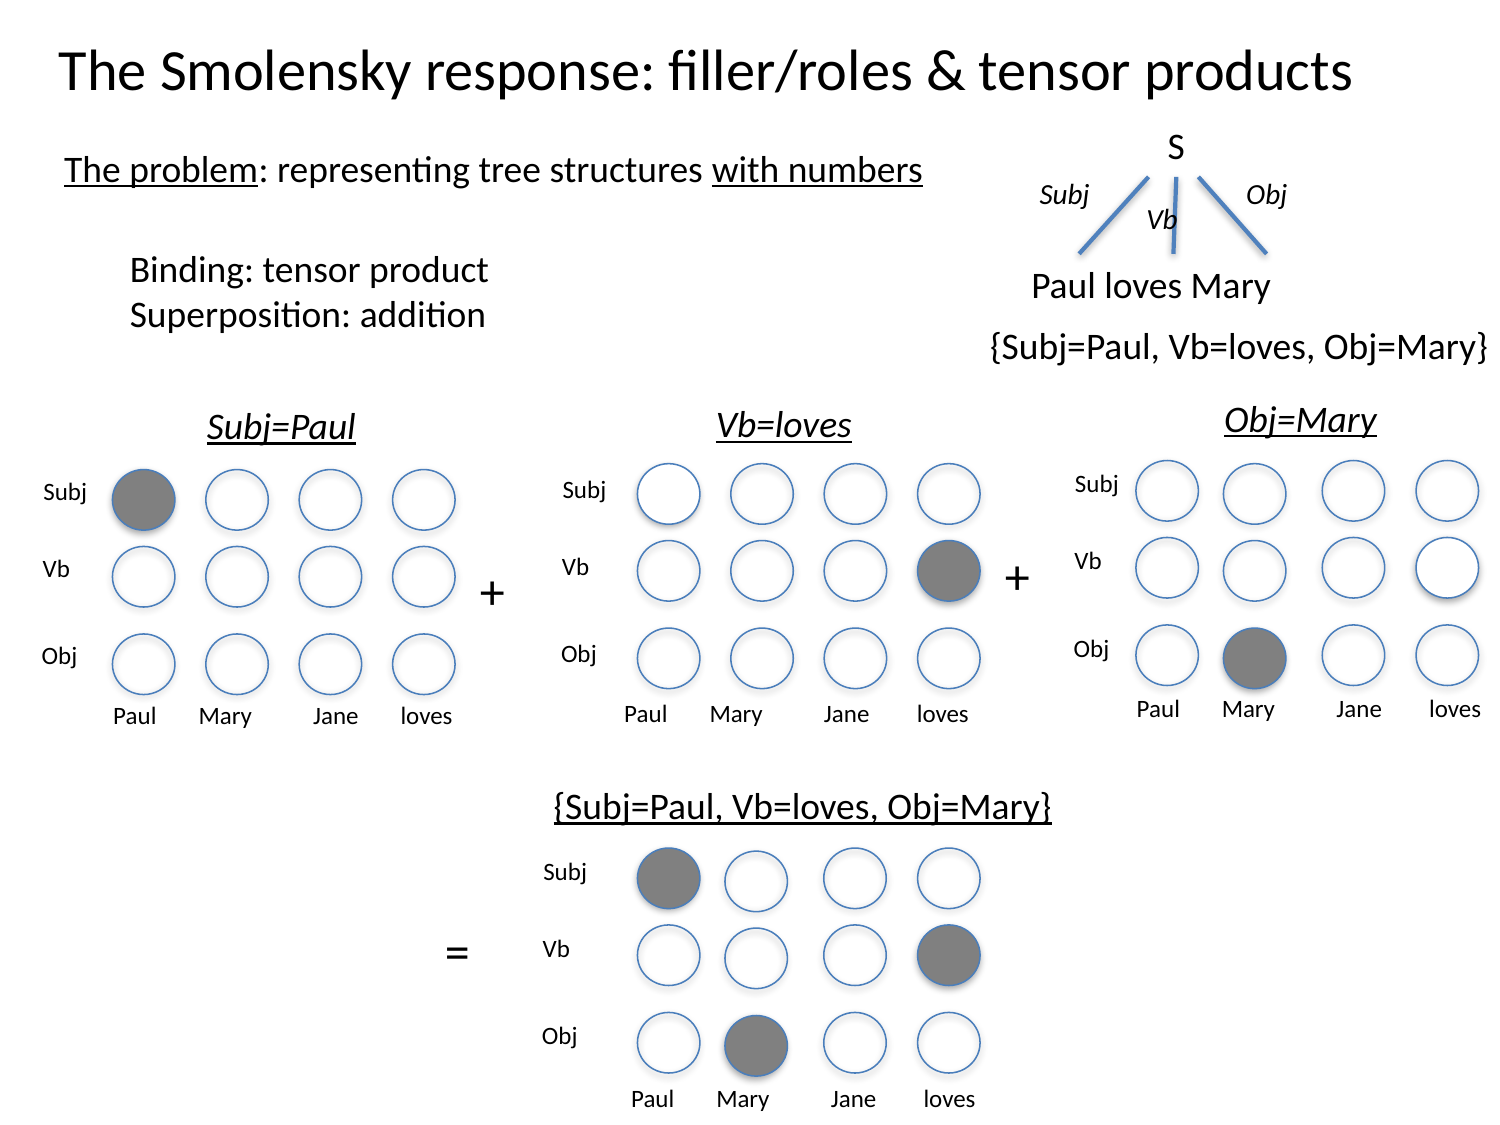

The Smolensky response: filler/roles & tensor products

S
The problem: representing tree structures with numbers
Subj
Obj
Vb
Binding: tensor product
Superposition: addition
Paul loves Mary
 {Subj=Paul, Vb=loves, Obj=Mary}
Obj=Mary
Vb=loves
Subj=Paul
Subj

Subj
Subj

+
Vb

Vb
Vb
+
Obj

Obj
Obj
Paul
Mary
Jane
loves
Paul
Mary
Jane
loves
Paul
Mary
Jane
loves
{Subj=Paul, Vb=loves, Obj=Mary}
Subj

=
Vb

Obj

Paul
Mary
Jane
loves